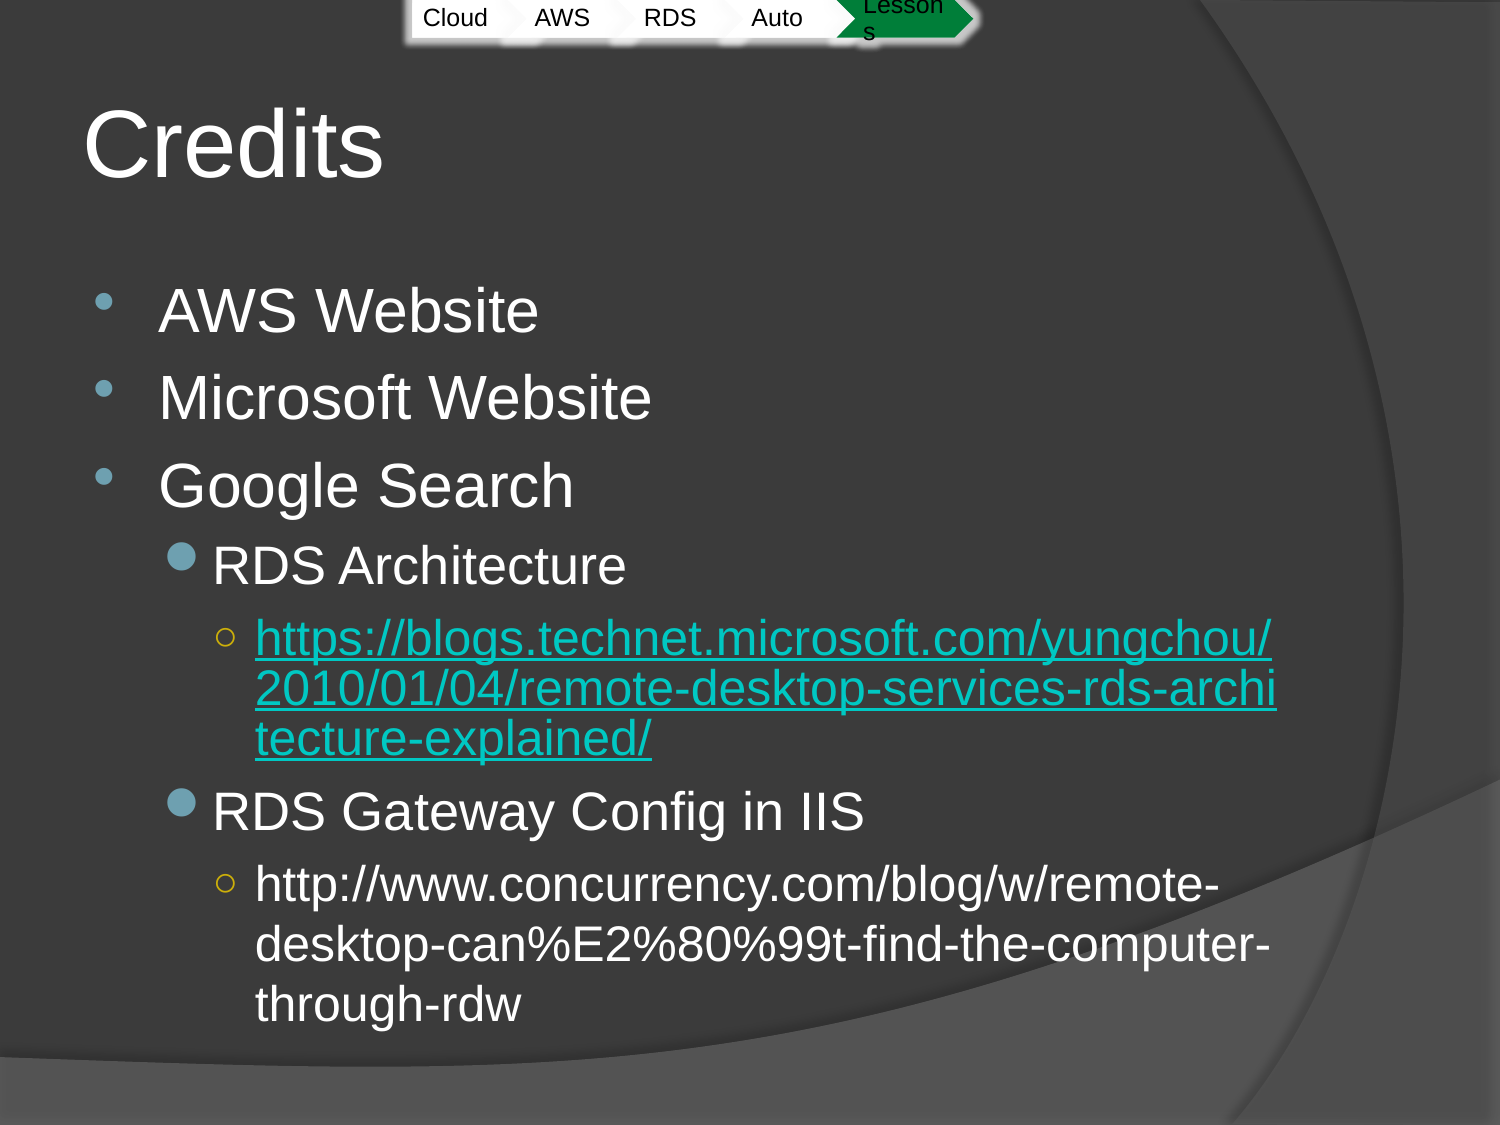

Cloud
AWS
RDS
Auto
Lessons
# Credits
AWS Website
Microsoft Website
Google Search
RDS Architecture
https://blogs.technet.microsoft.com/yungchou/2010/01/04/remote-desktop-services-rds-architecture-explained/
RDS Gateway Config in IIS
http://www.concurrency.com/blog/w/remote-desktop-can%E2%80%99t-find-the-computer-through-rdw